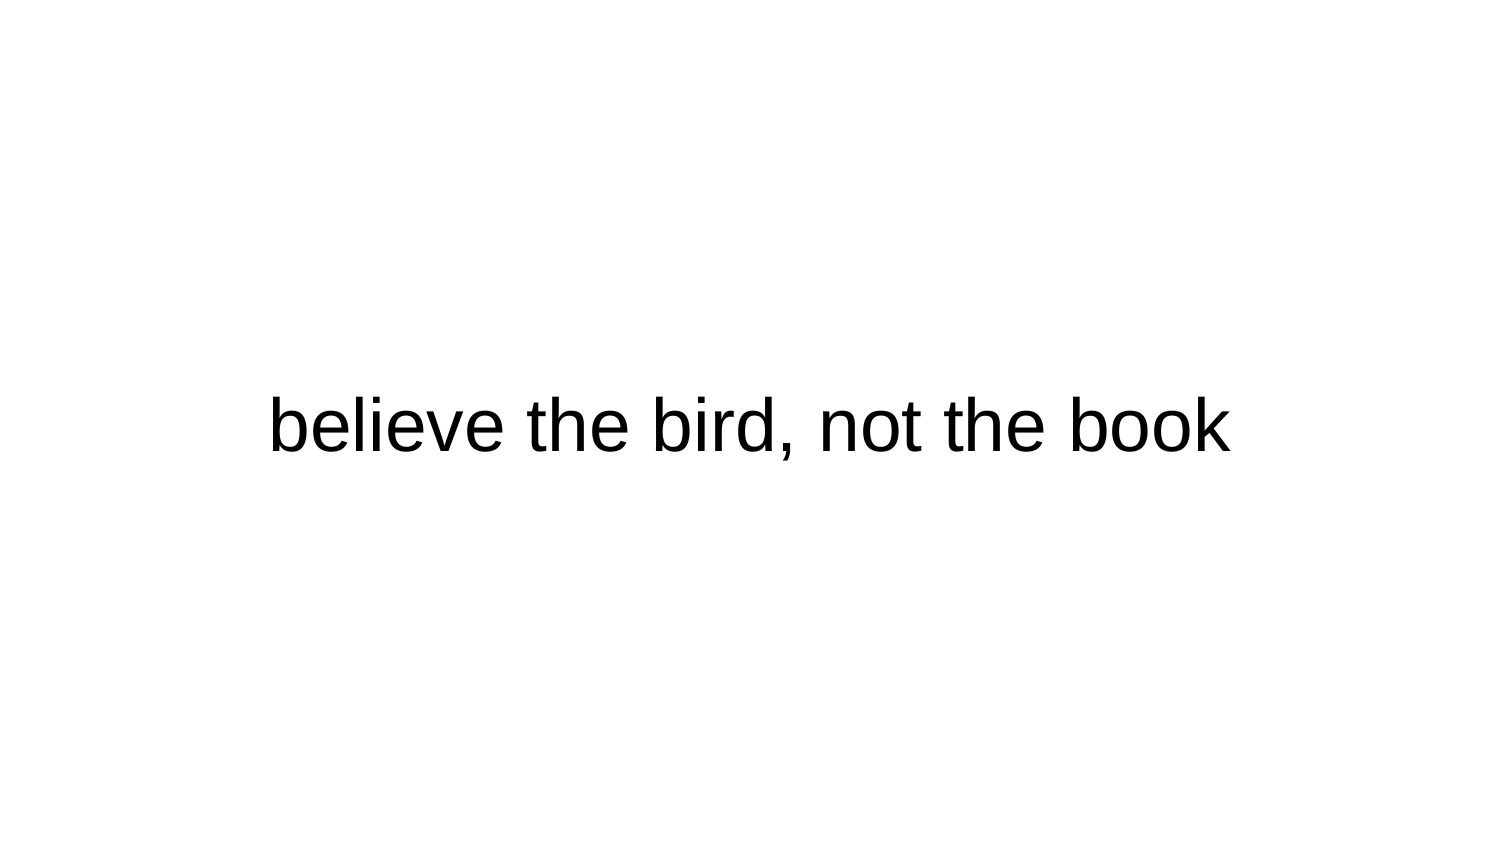

# believe the bird, not the book